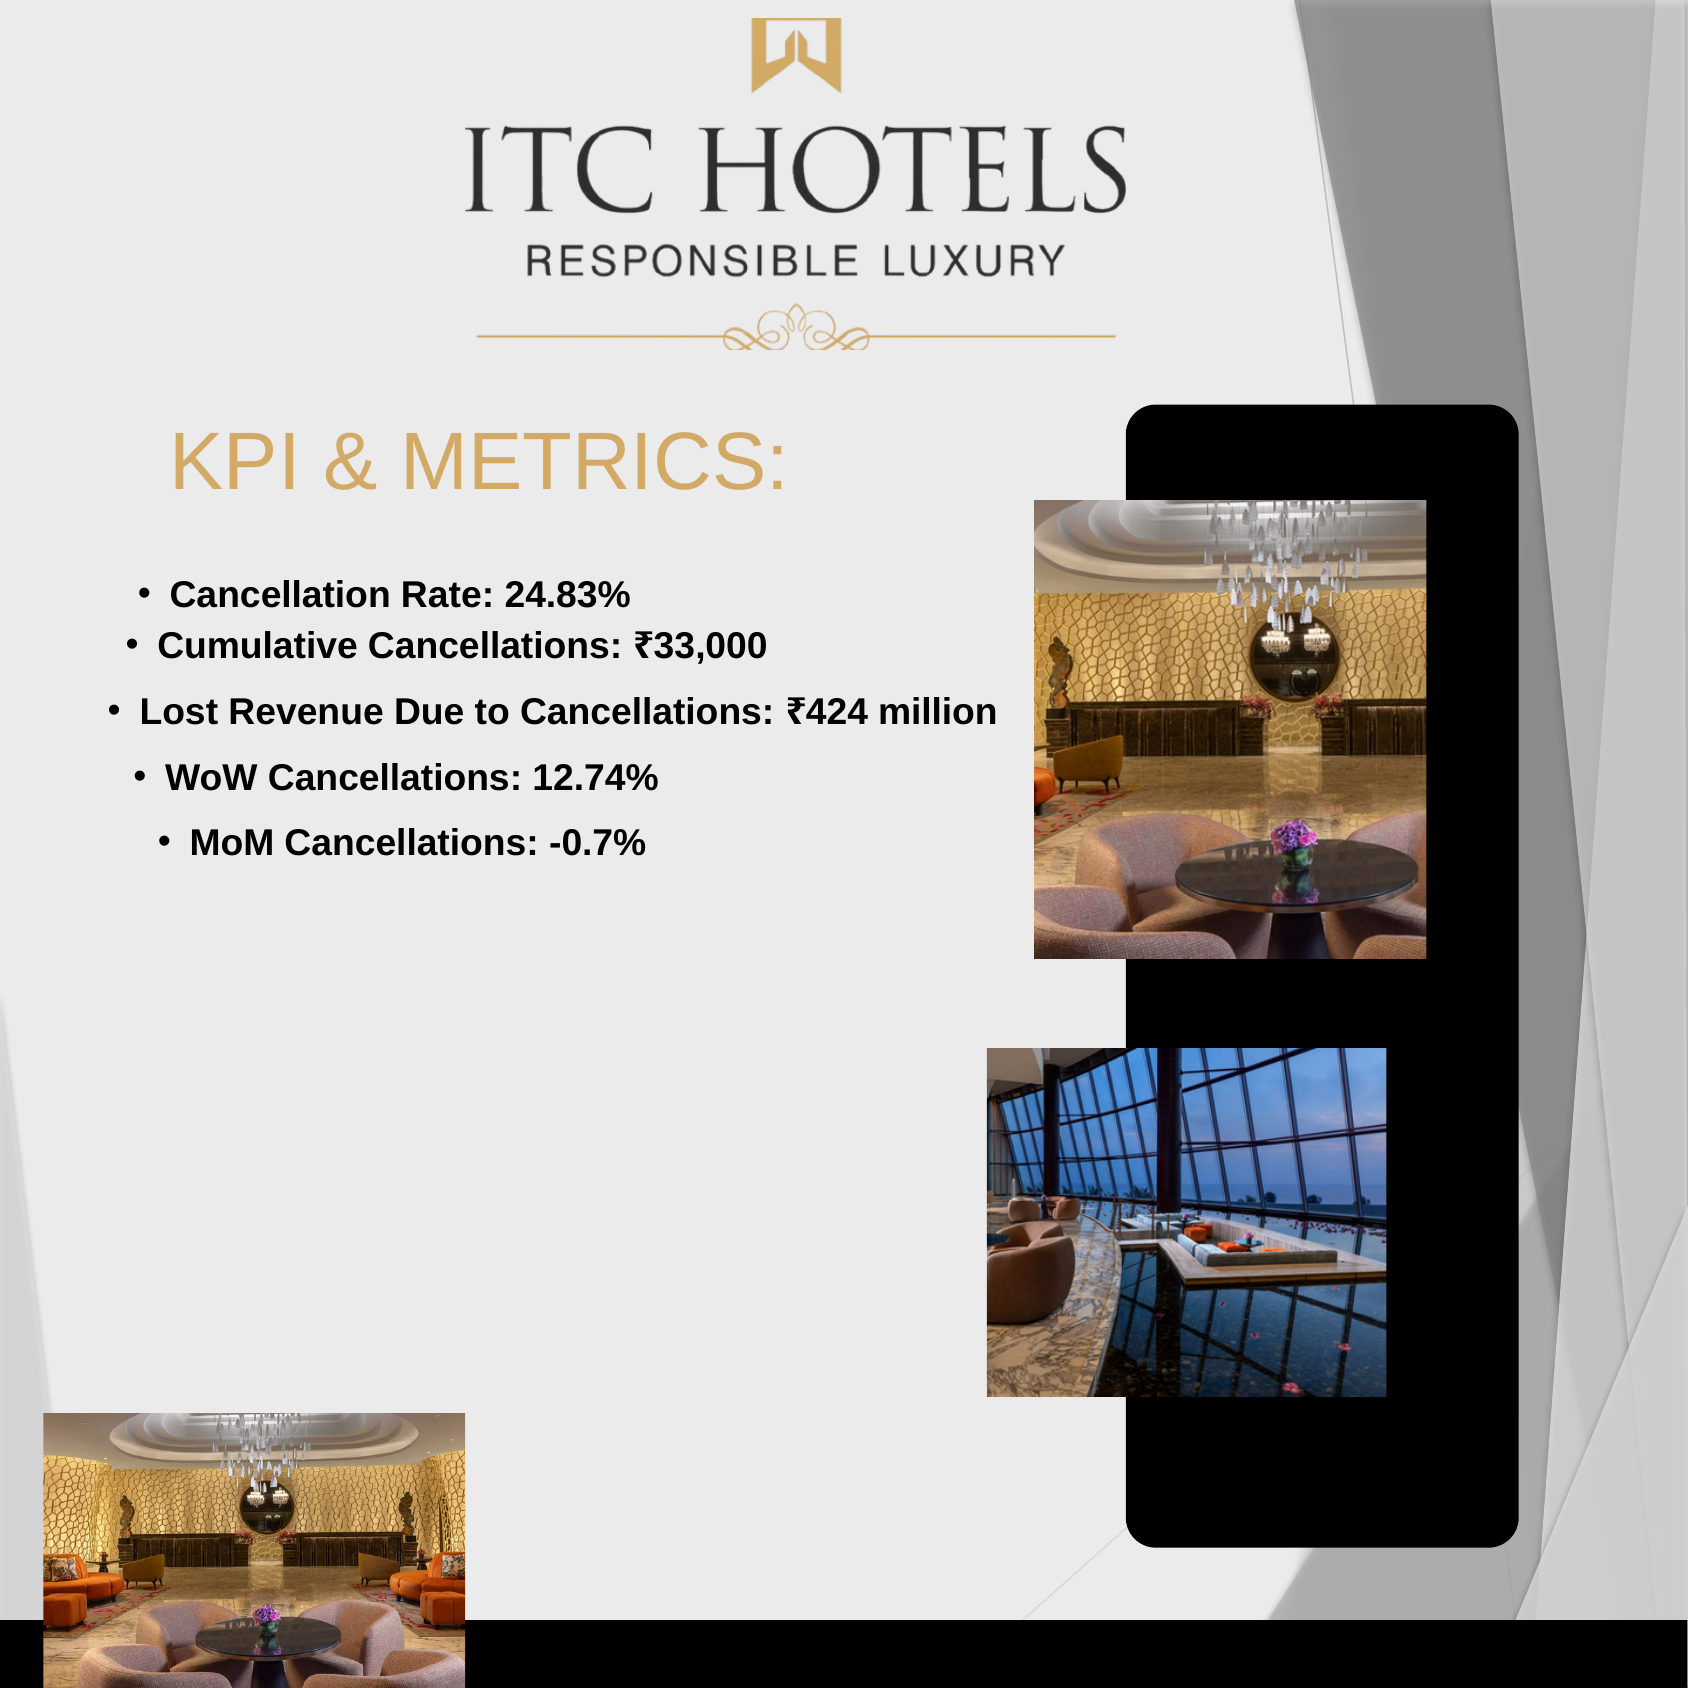

KPI & METRICS:

Cancellation Rate: 24.83%
Cumulative Cancellations: ₹33,000
Lost Revenue Due to Cancellations: ₹424 million
WoW Cancellations: 12.74%
MoM Cancellations: -0.7%